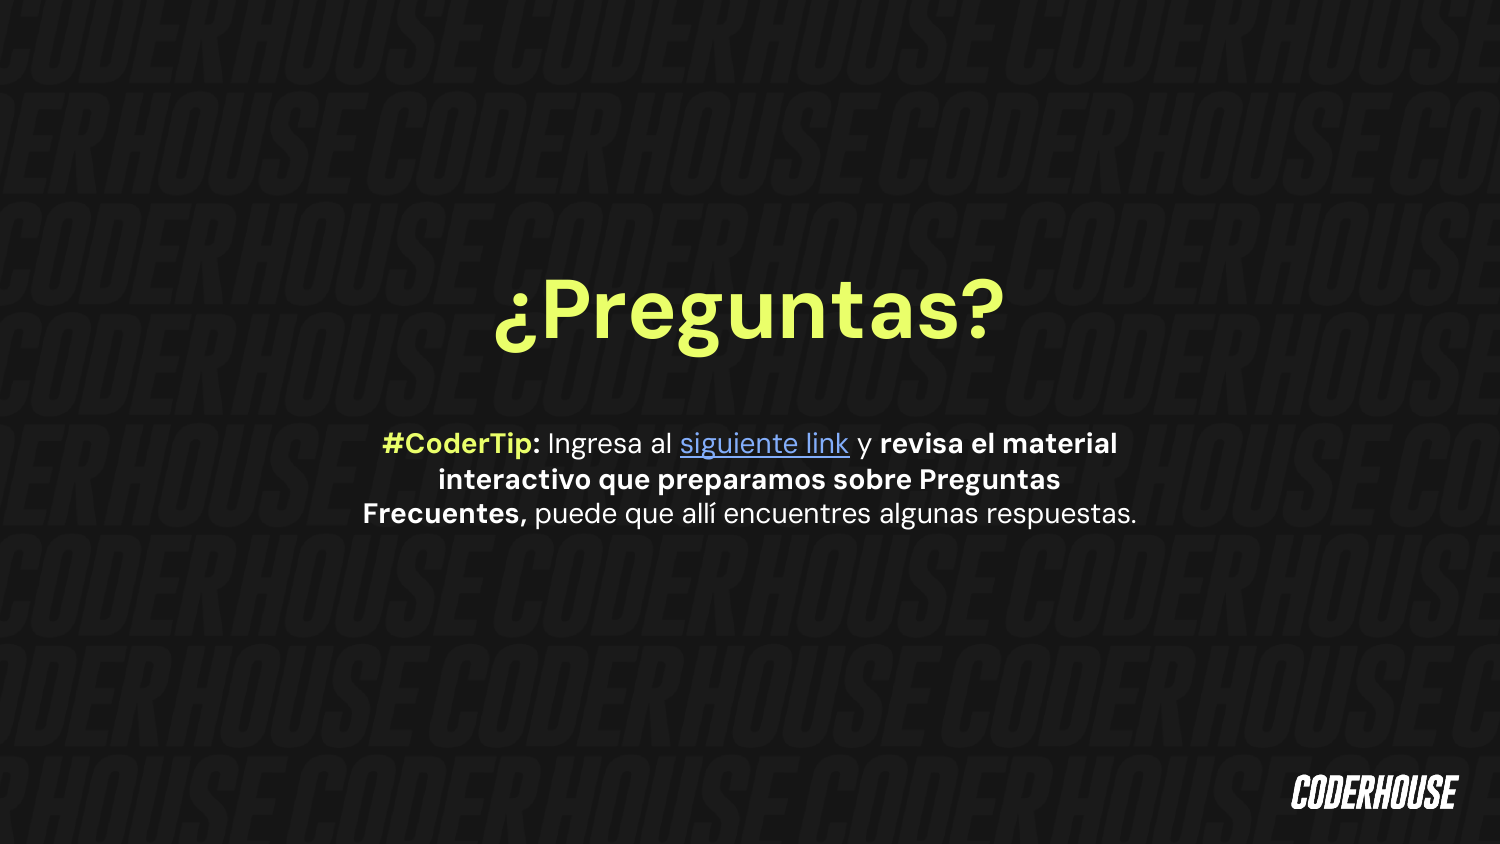

¿Preguntas?
#CoderTip: Ingresa al siguiente link y revisa el material interactivo que preparamos sobre Preguntas Frecuentes, puede que allí encuentres algunas respuestas.